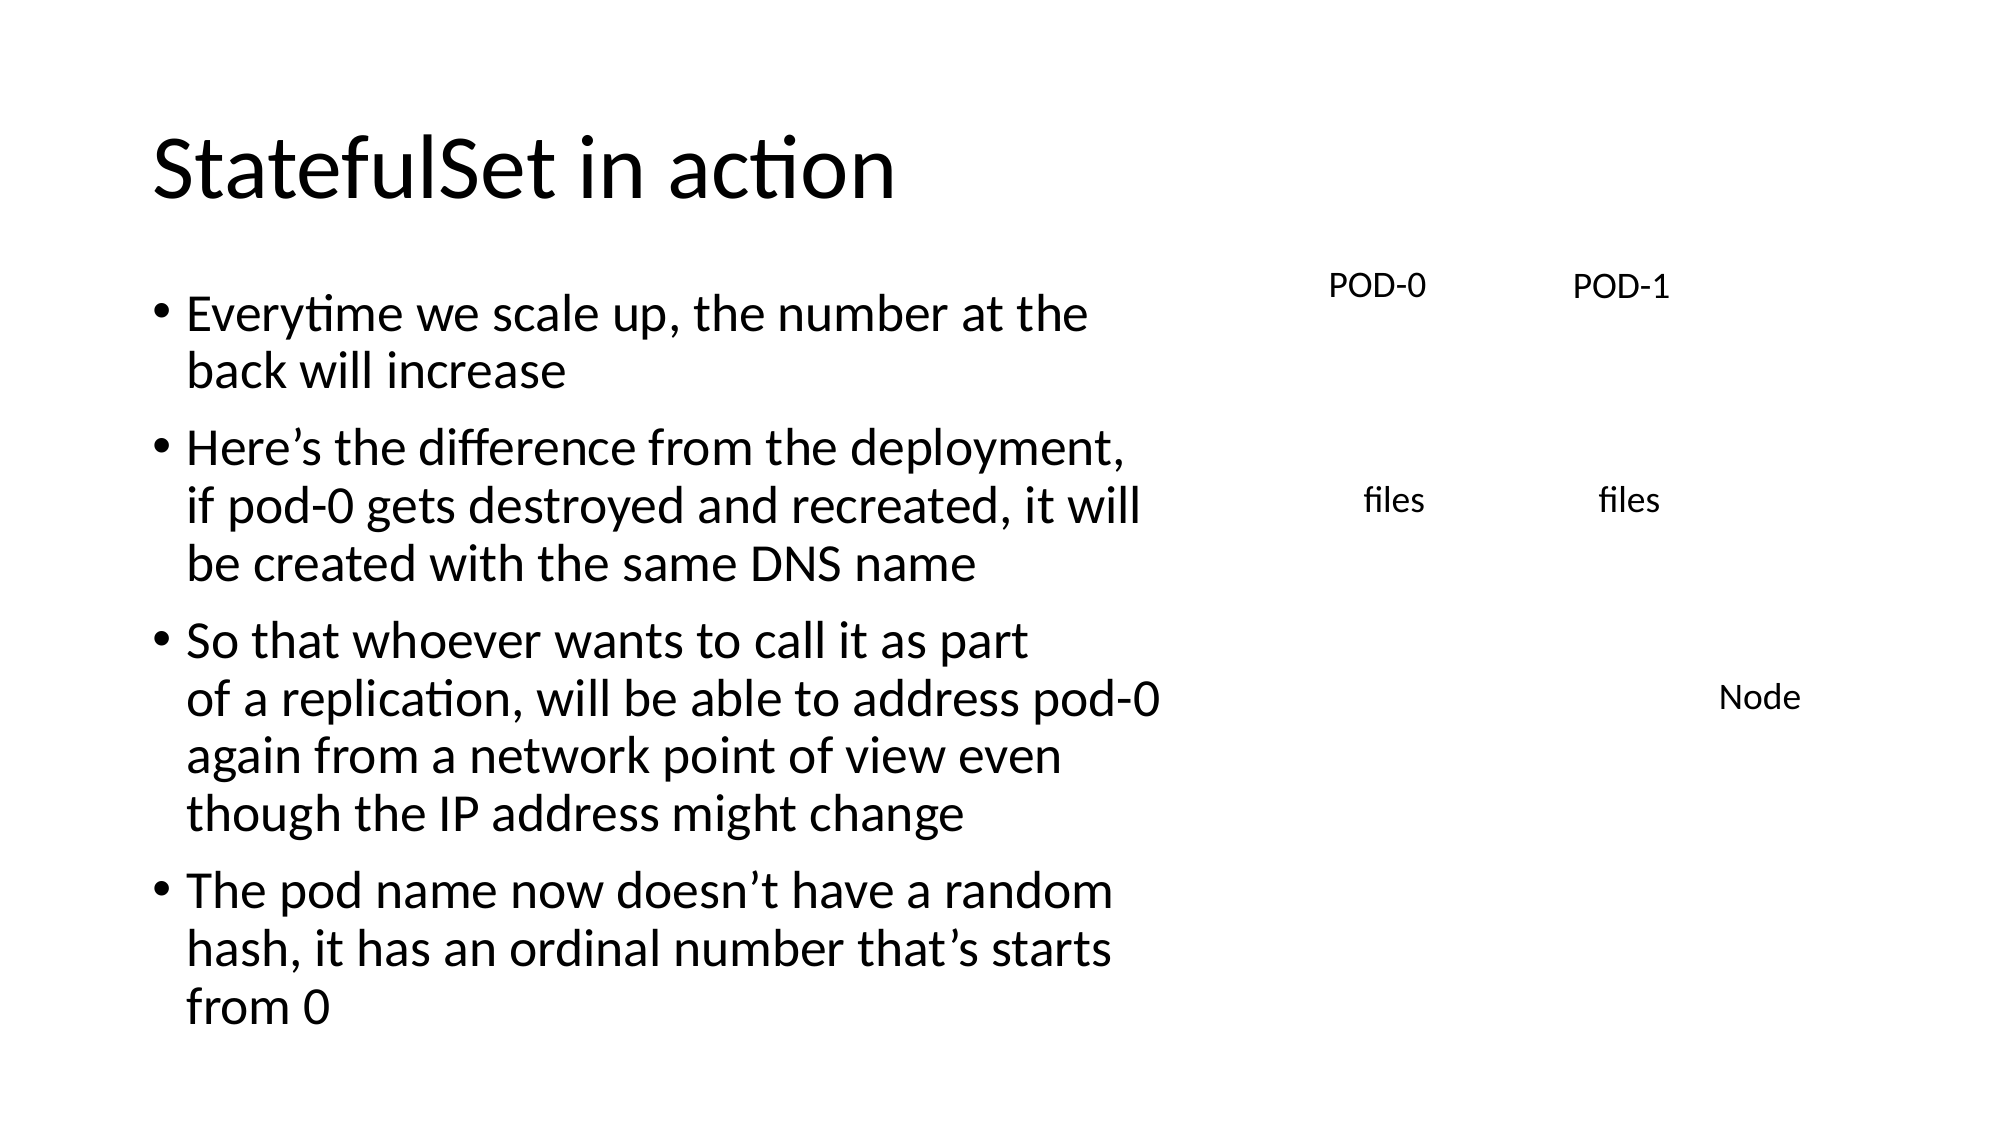

# StatefulSet in action
POD-0
POD-1
Everytime we scale up, the number at the
back will increase
Here’s the difference from the deployment,
if pod-0 gets destroyed and recreated, it will
be created with the same DNS name
So that whoever wants to call it as part
of a replication, will be able to address pod-0
again from a network point of view even
though the IP address might change
The pod name now doesn’t have a random
hash, it has an ordinal number that’s starts
from 0
files
files
Node